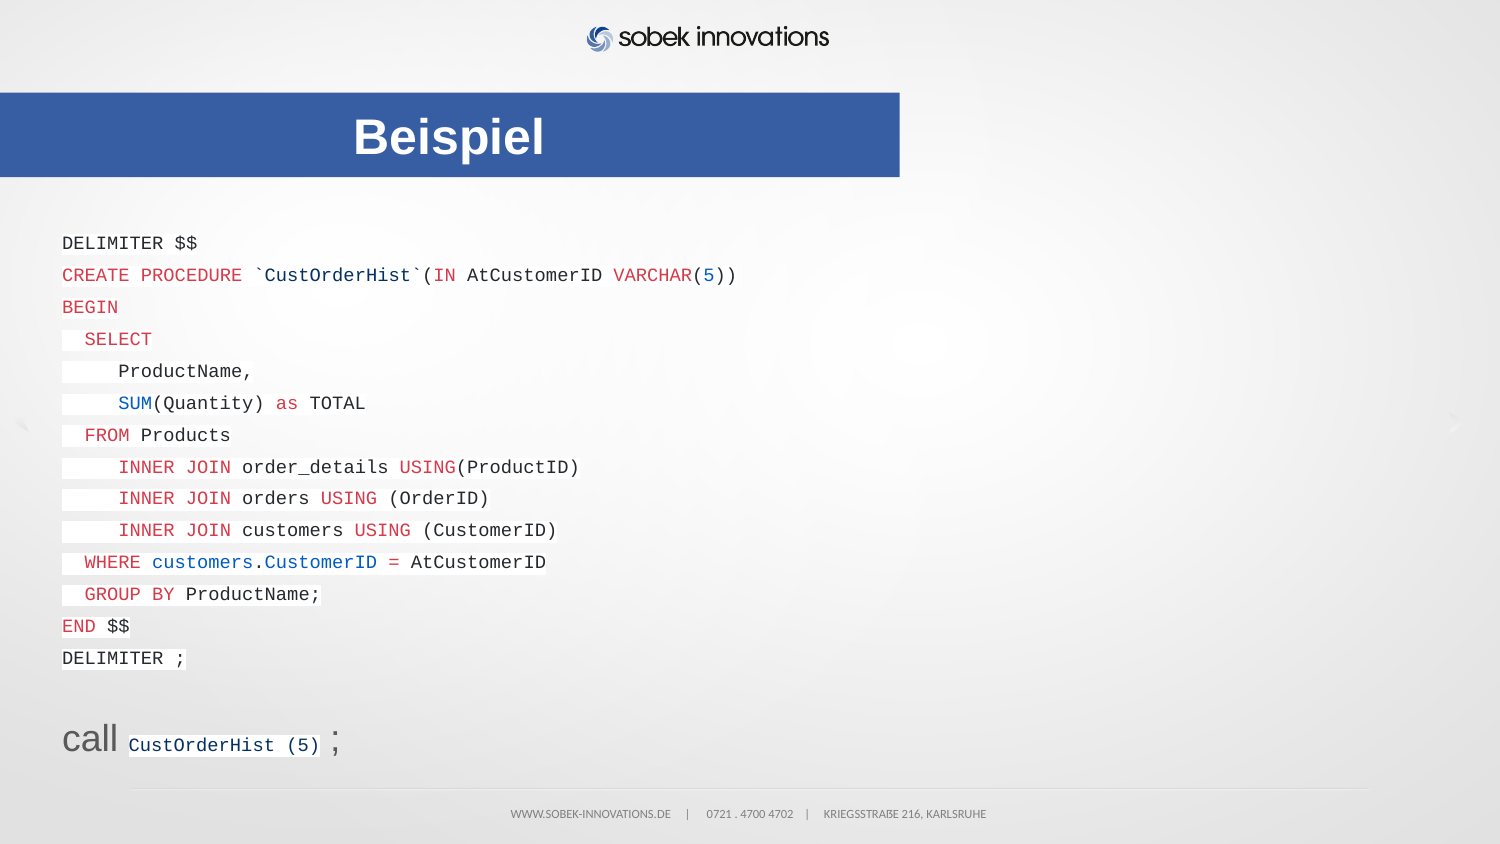

# Beispiel
DELIMITER $$
CREATE PROCEDURE `CustOrderHist`(IN AtCustomerID VARCHAR(5))
BEGIN
  SELECT
     ProductName,
     SUM(Quantity) as TOTAL
  FROM Products
     INNER JOIN order_details USING(ProductID)
     INNER JOIN orders USING (OrderID)
     INNER JOIN customers USING (CustomerID)
  WHERE customers.CustomerID = AtCustomerID
  GROUP BY ProductName;
END $$
DELIMITER ;

call CustOrderHist (5) ;